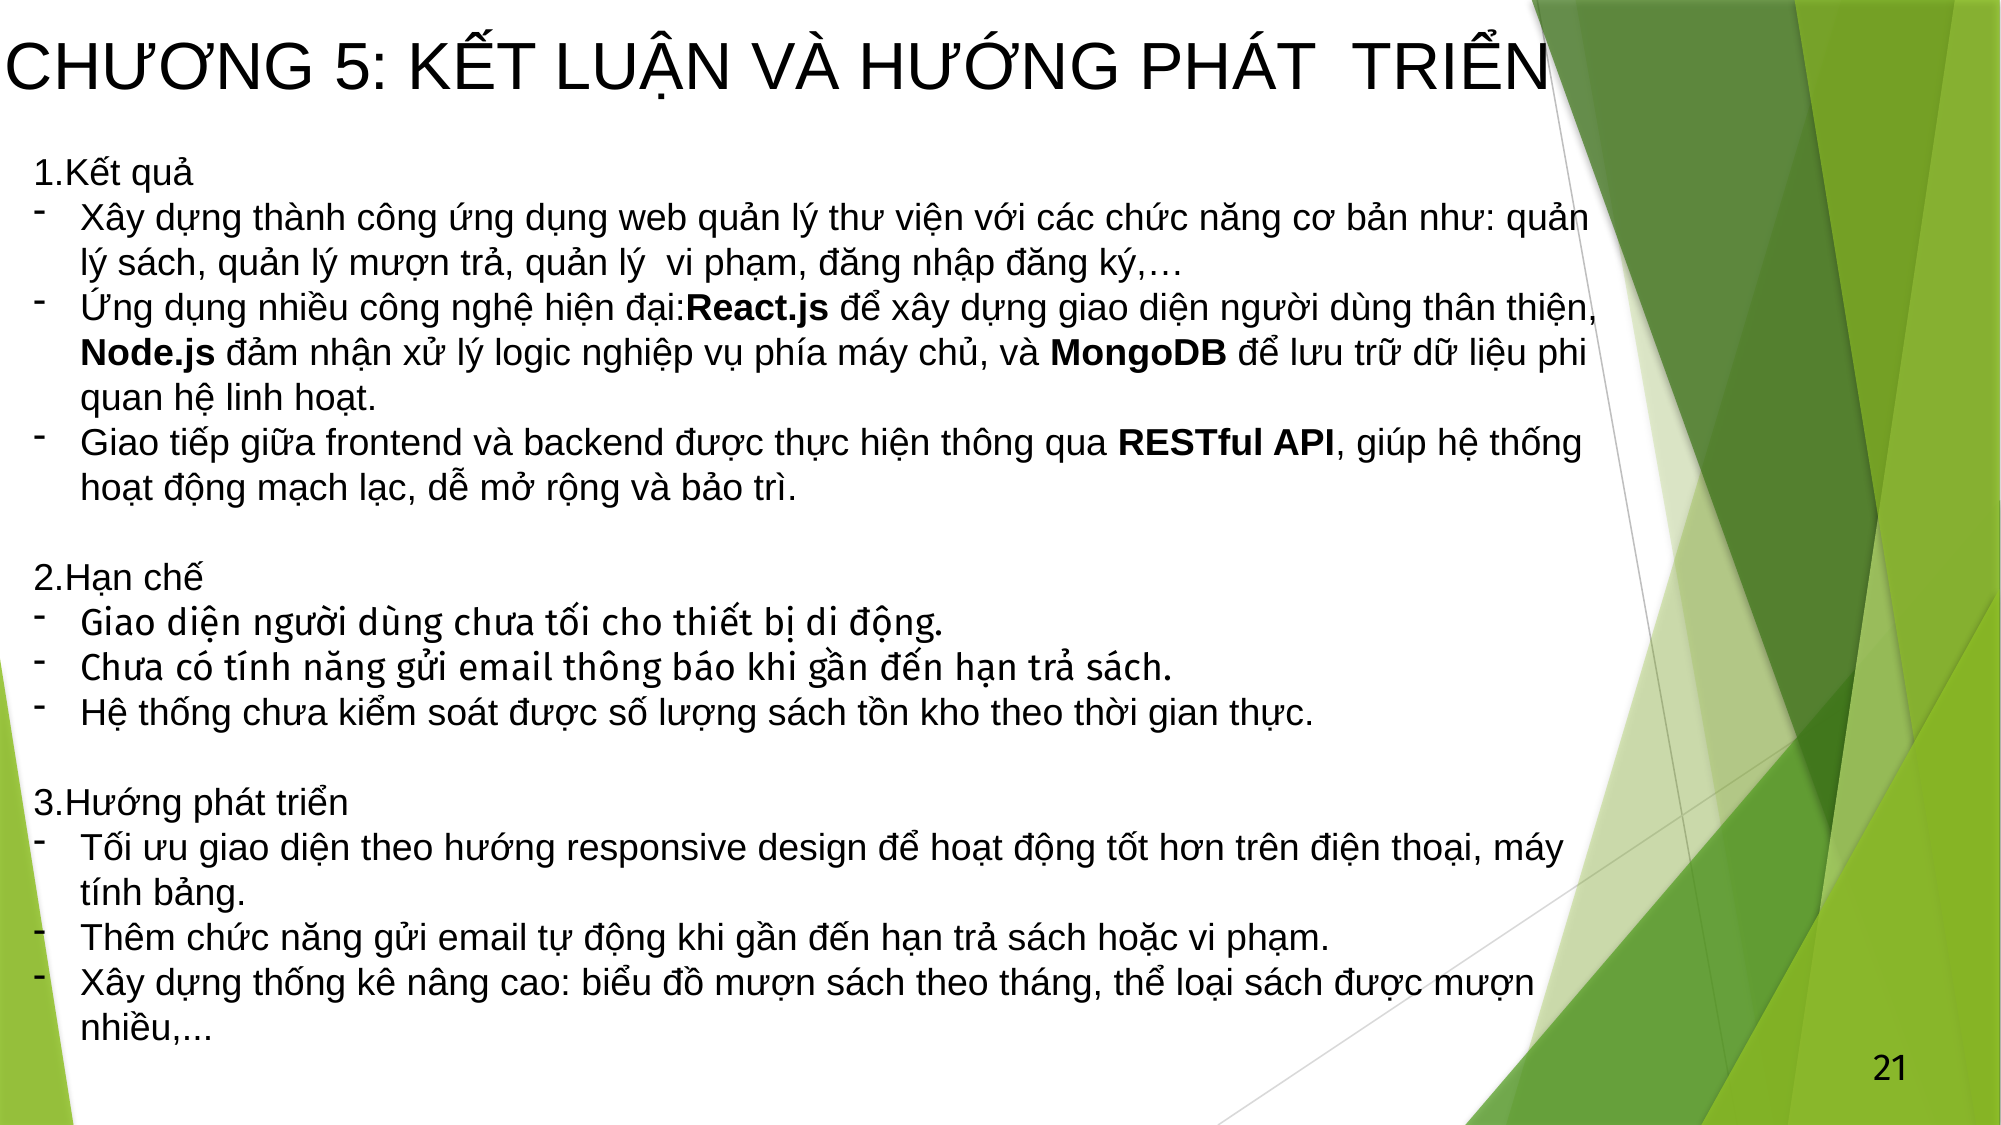

CHƯƠNG 5: KẾT LUẬN VÀ HƯỚNG PHÁT  TRIỂN

1.Kết quả
Xây dựng thành công ứng dụng web quản lý thư viện với các chức năng cơ bản như: quản lý sách, quản lý mượn trả, quản lý  vi phạm, đăng nhập đăng ký,…
Ứng dụng nhiều công nghệ hiện đại:React.js để xây dựng giao diện người dùng thân thiện, Node.js đảm nhận xử lý logic nghiệp vụ phía máy chủ, và MongoDB để lưu trữ dữ liệu phi quan hệ linh hoạt.
Giao tiếp giữa frontend và backend được thực hiện thông qua RESTful API, giúp hệ thống hoạt động mạch lạc, dễ mở rộng và bảo trì.

2.Hạn chế
Giao diện người dùng chưa tối cho thiết bị di động.
Chưa có tính năng gửi email thông báo khi gần đến hạn trả sách.
Hệ thống chưa kiểm soát được số lượng sách tồn kho theo thời gian thực.

3.Hướng phát triển
Tối ưu giao diện theo hướng responsive design để hoạt động tốt hơn trên điện thoại, máy tính bảng.
Thêm chức năng gửi email tự động khi gần đến hạn trả sách hoặc vi phạm.
Xây dựng thống kê nâng cao: biểu đồ mượn sách theo tháng, thể loại sách được mượn nhiều,...
21